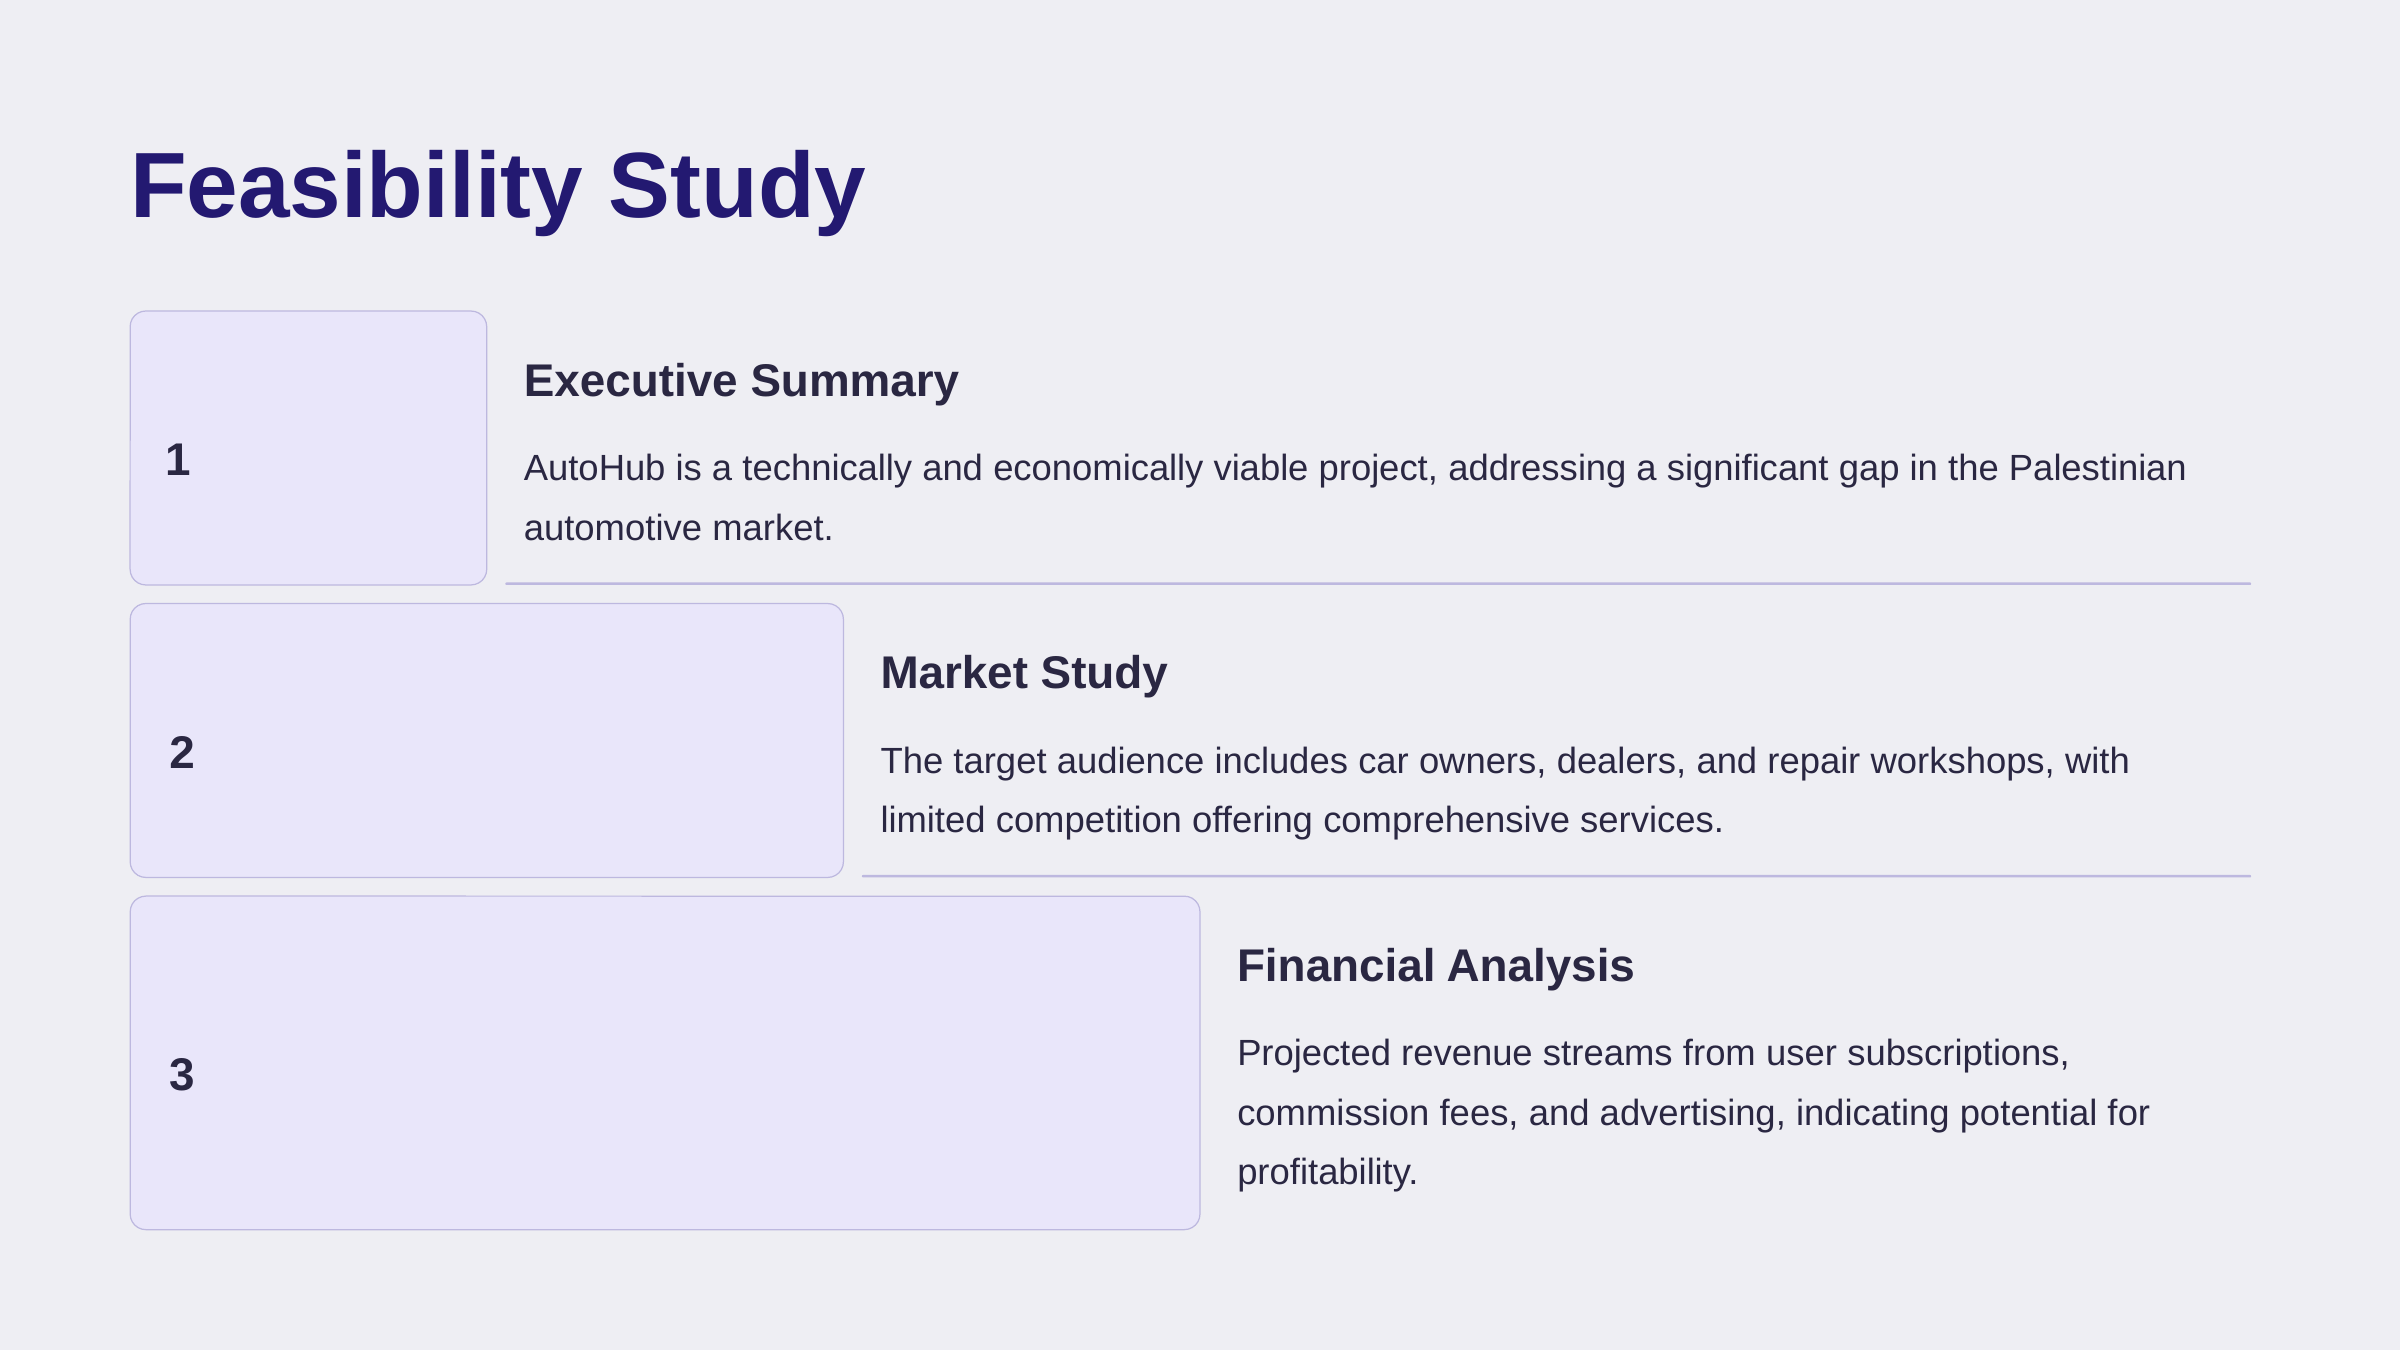

Feasibility Study

Executive Summary
1
AutoHub is a technically and economically viable project, addressing a significant gap in the Palestinian automotive market.

Market Study
2
The target audience includes car owners, dealers, and repair workshops, with limited competition offering comprehensive services.

Financial Analysis
Projected revenue streams from user subscriptions, commission fees, and advertising, indicating potential for profitability.
3